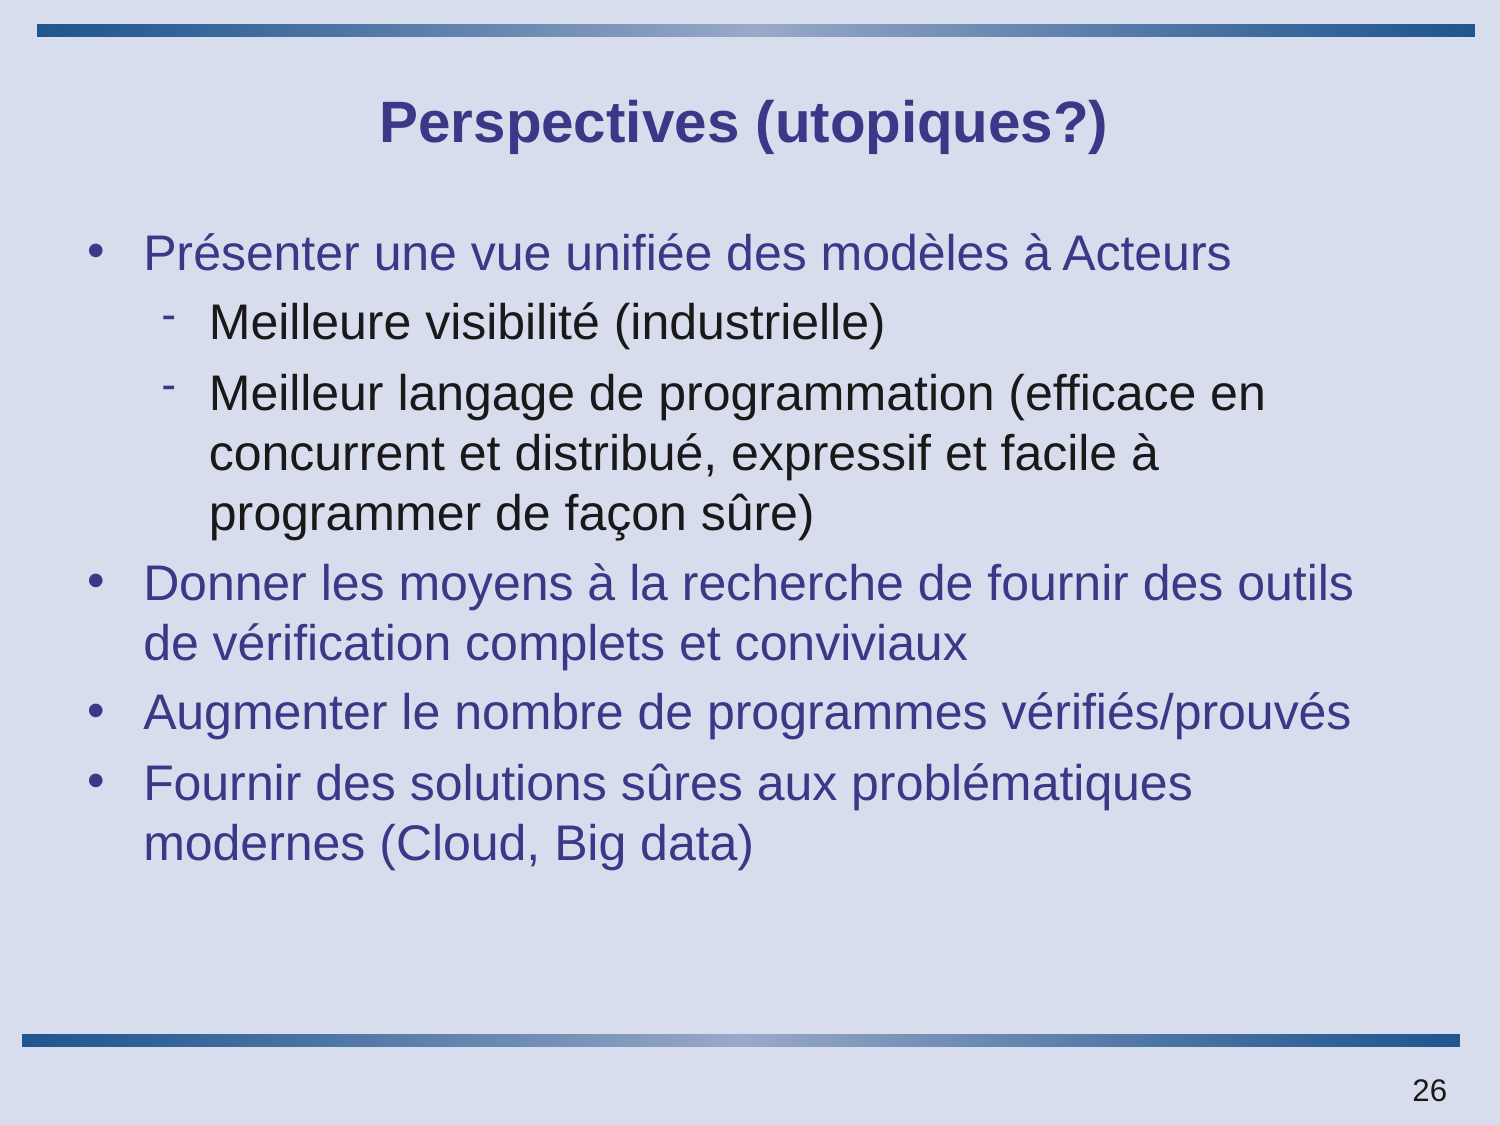

# Perspectives (utopiques?)
Présenter une vue unifiée des modèles à Acteurs
Meilleure visibilité (industrielle)
Meilleur langage de programmation (efficace en concurrent et distribué, expressif et facile à programmer de façon sûre)
Donner les moyens à la recherche de fournir des outils de vérification complets et conviviaux
Augmenter le nombre de programmes vérifiés/prouvés
Fournir des solutions sûres aux problématiques modernes (Cloud, Big data)

26